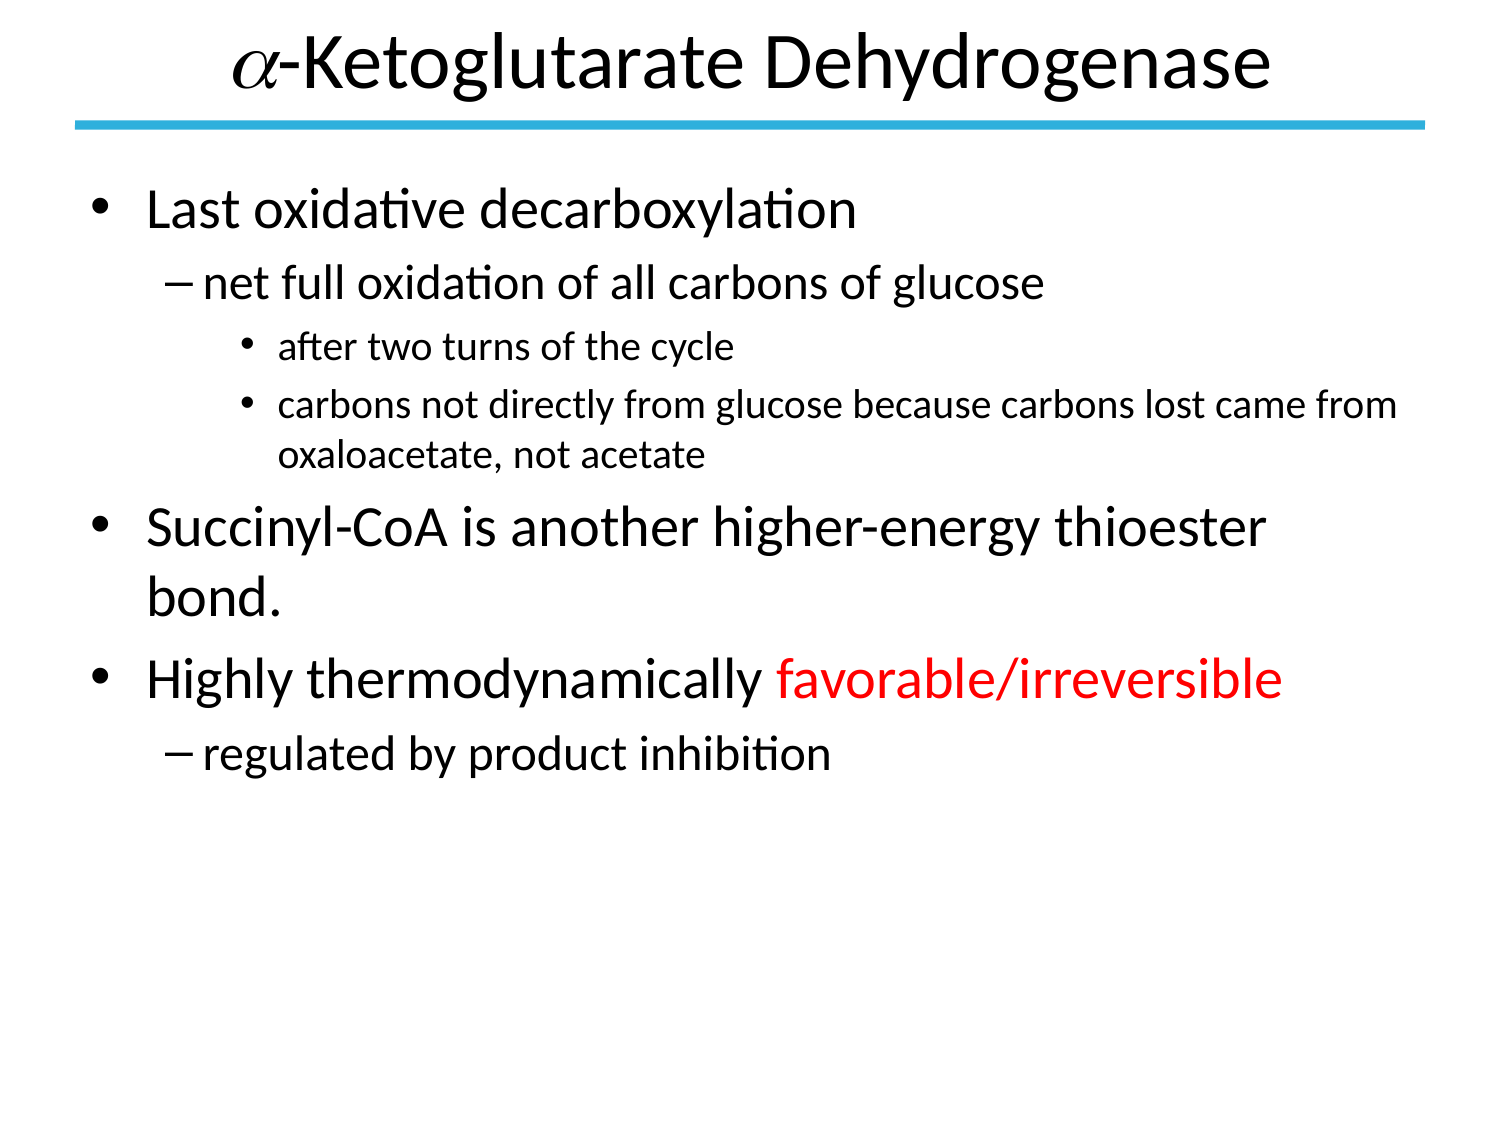

# α-Ketoglutarate Dehydrogenase

Last oxidative decarboxylation
net full oxidation of all carbons of glucose
after two turns of the cycle
carbons not directly from glucose because carbons lost came from oxaloacetate, not acetate
Succinyl-CoA is another higher-energy thioester bond.
Highly thermodynamically favorable/irreversible
regulated by product inhibition